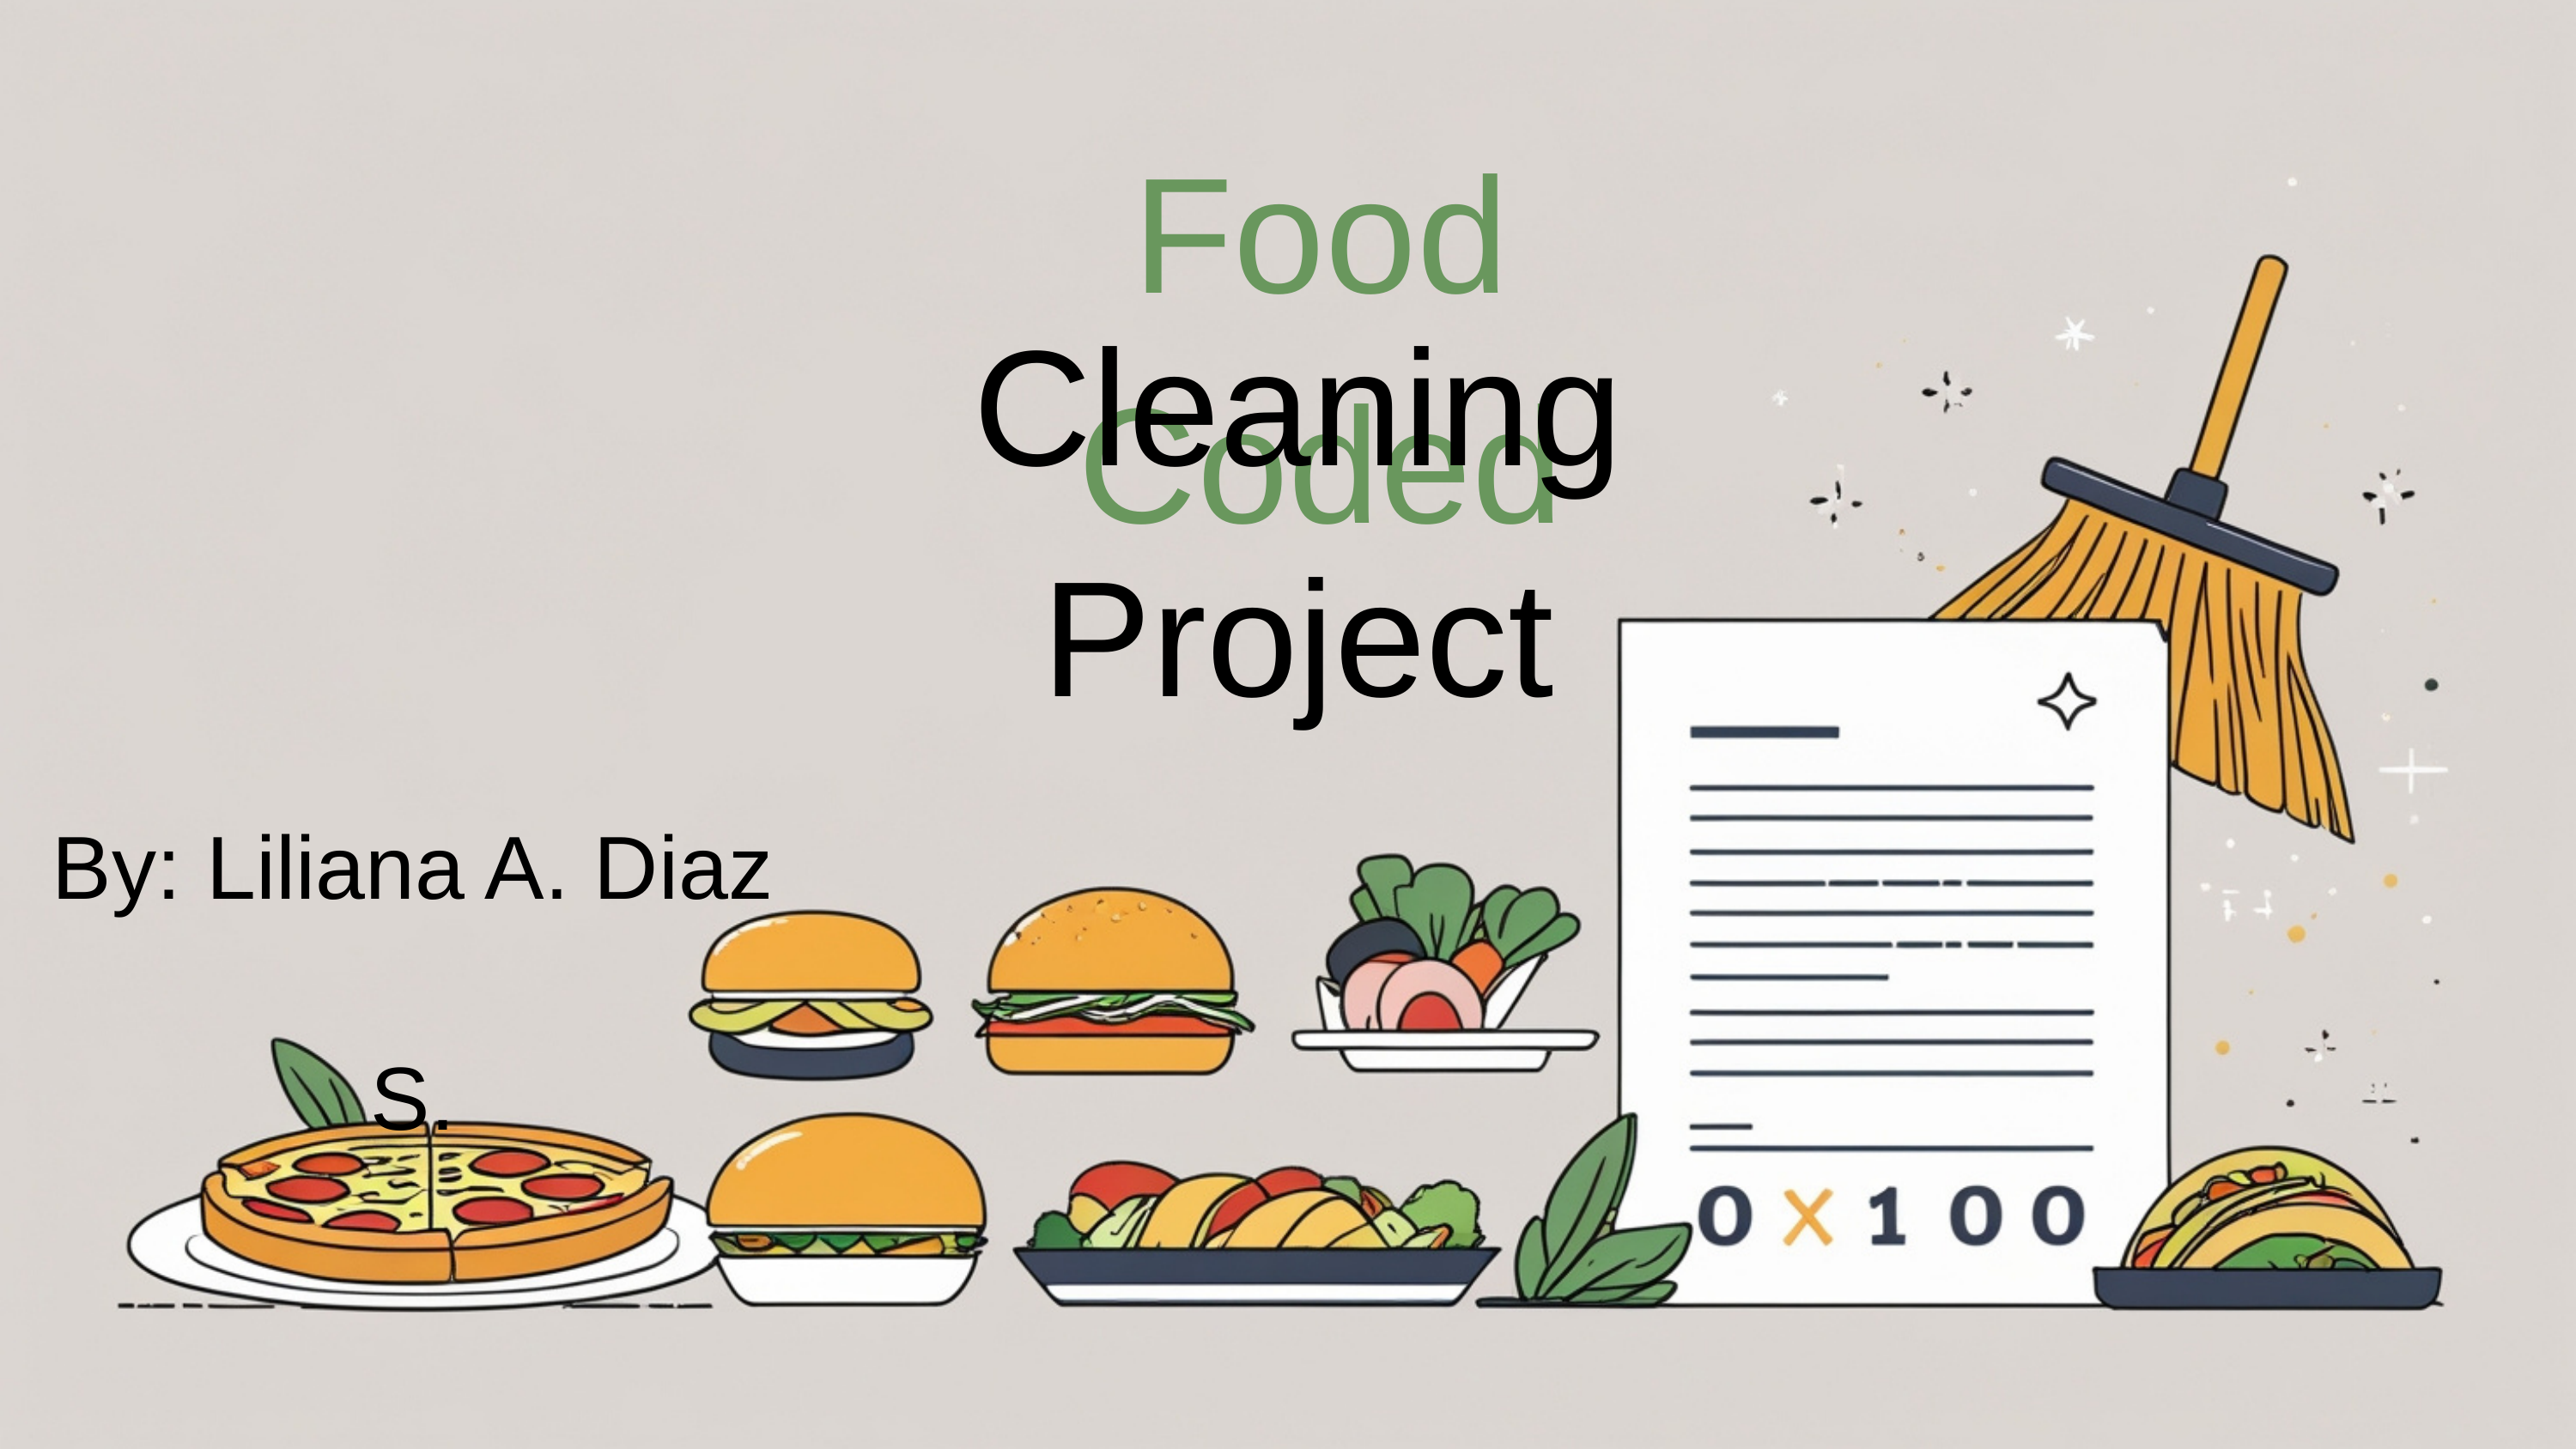

Food Coded
Cleaning Project
By: Liliana A. Diaz S.